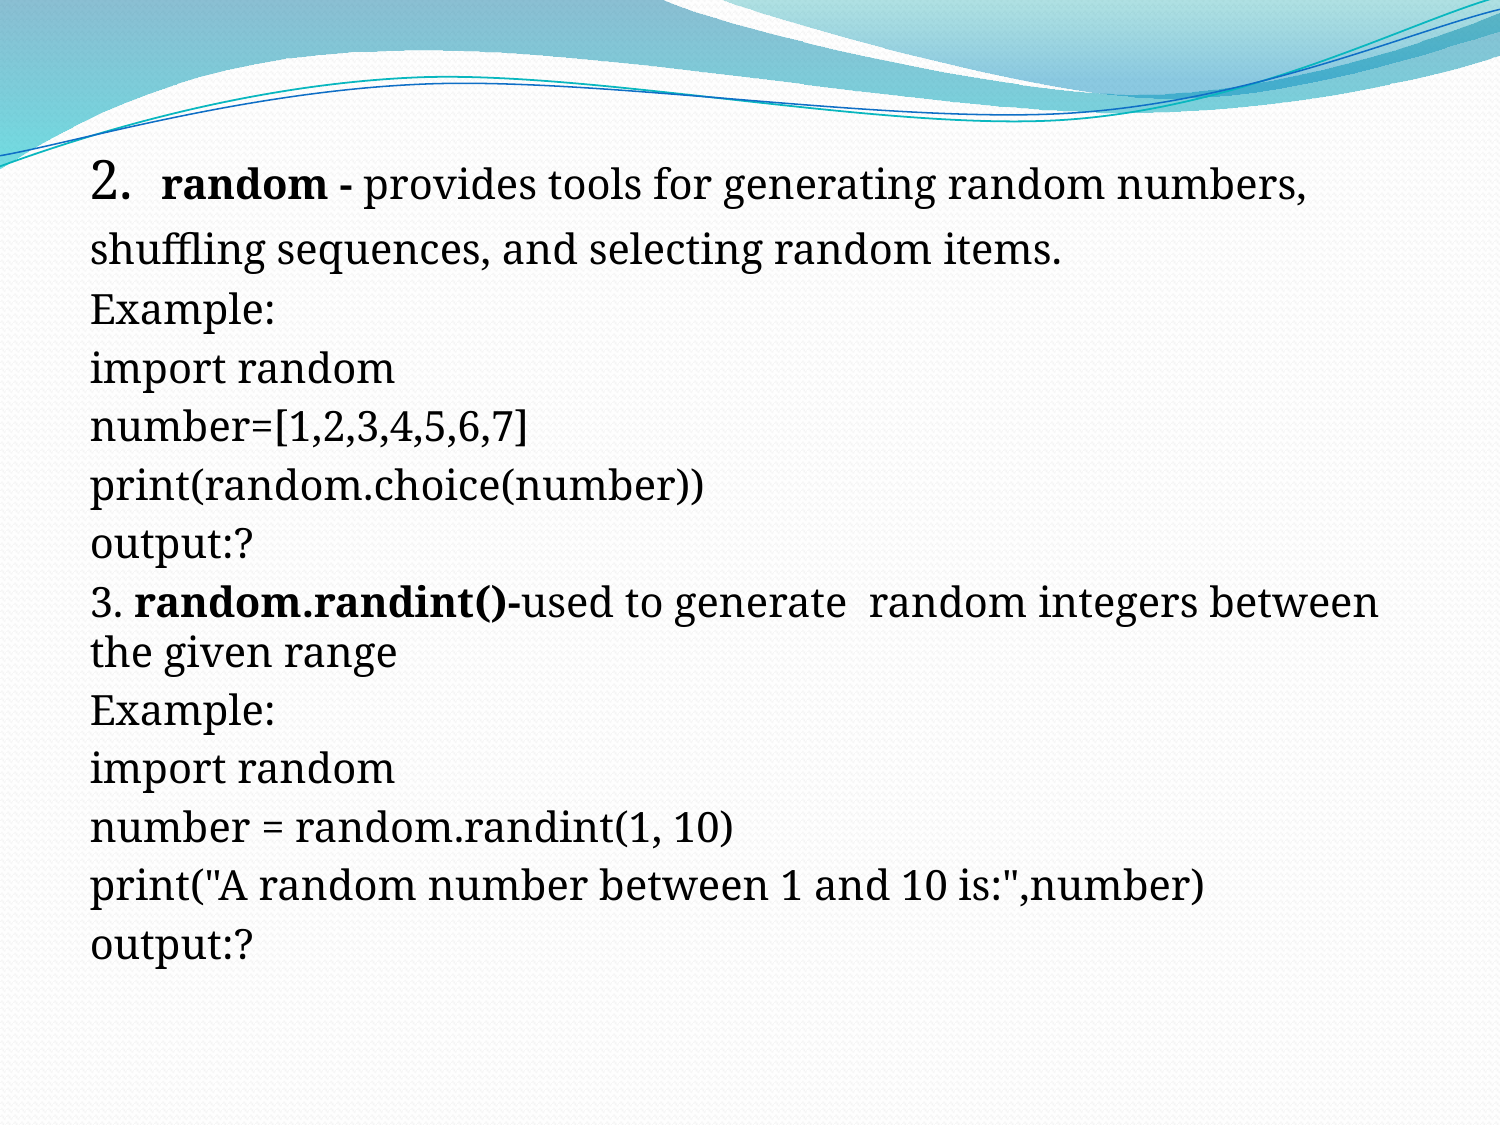

2.  random - provides tools for generating random numbers, shuffling sequences, and selecting random items.
Example:
import random
number=[1,2,3,4,5,6,7]
print(random.choice(number))
output:?
3. random.randint()-used to generate  random integers between the given range
Example:
import random
number = random.randint(1, 10)
print("A random number between 1 and 10 is:",number)
output:?